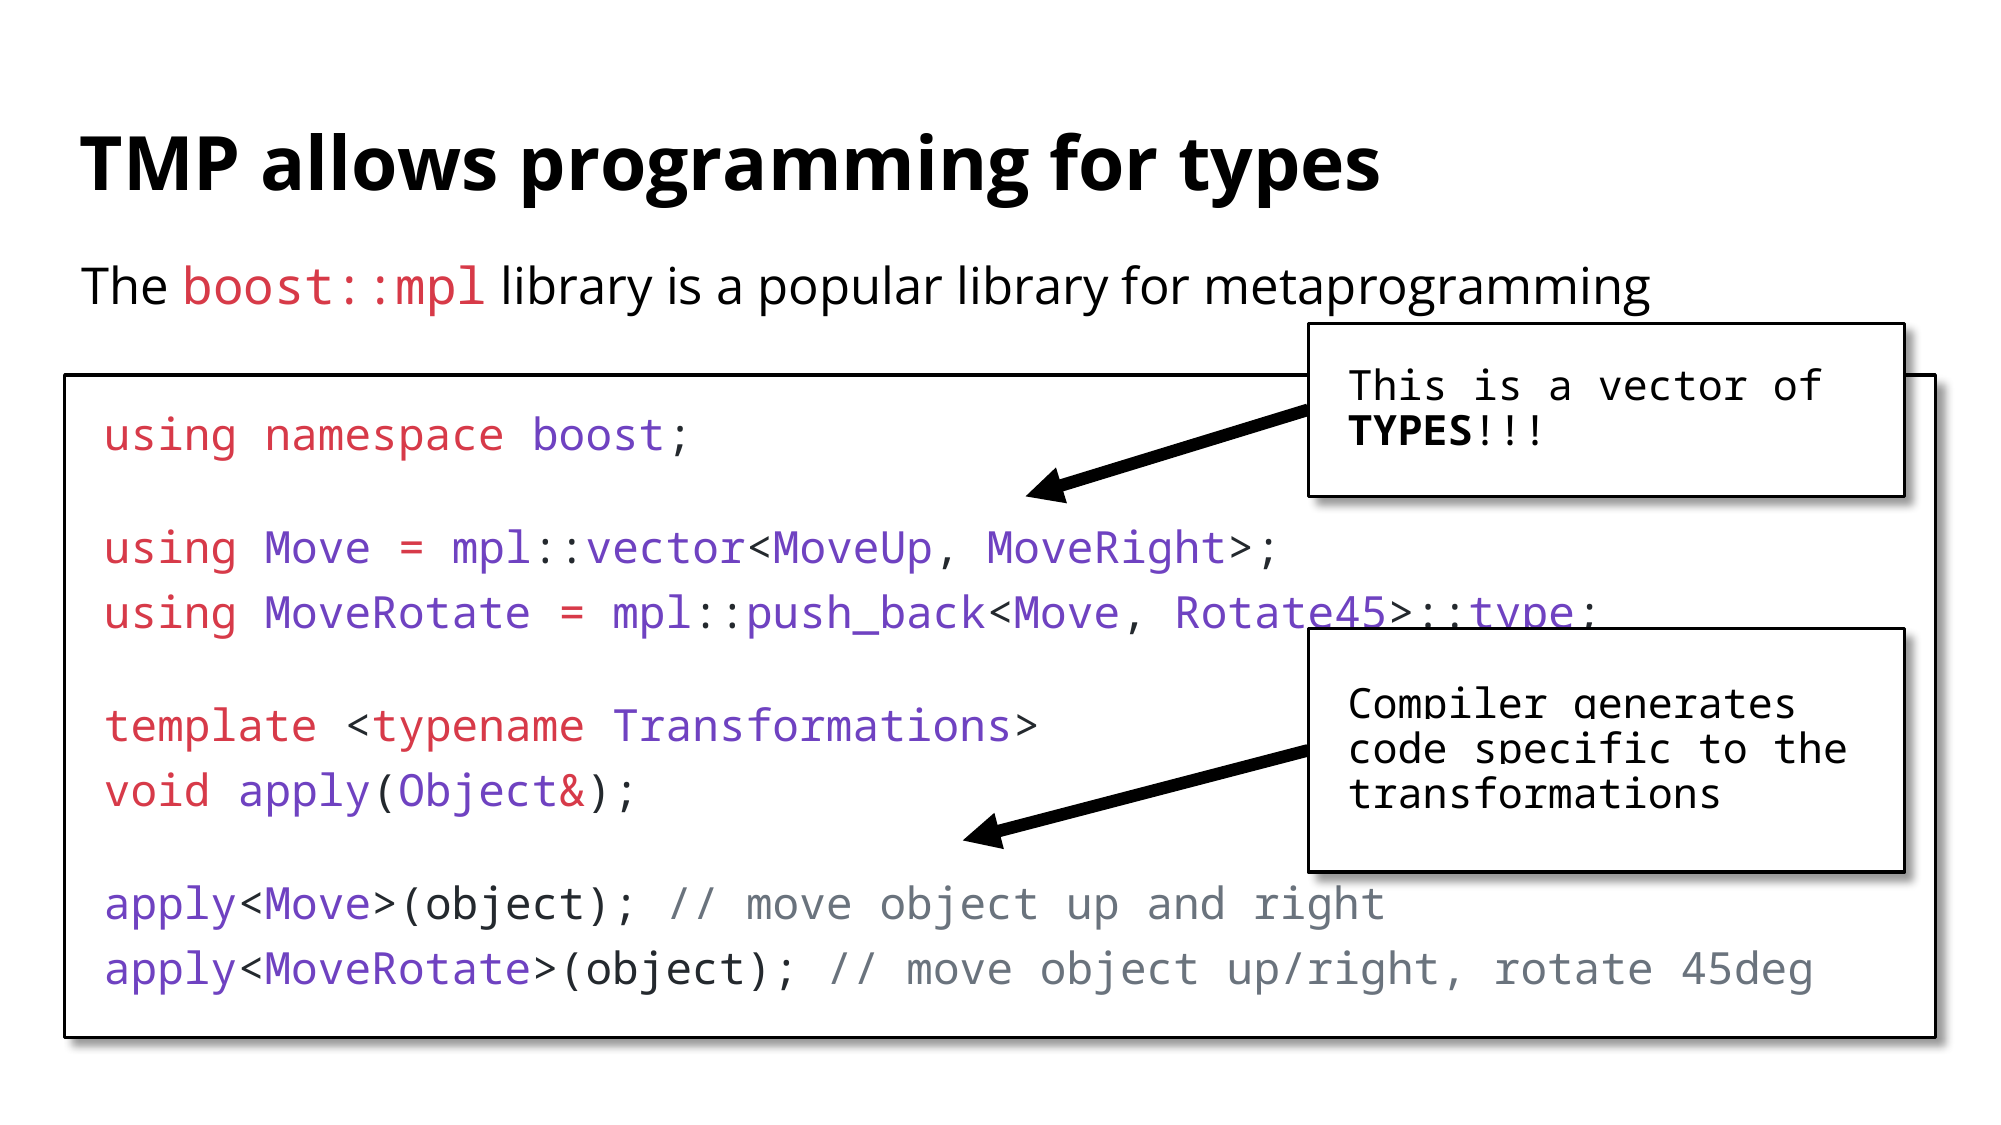

# TMP allows programming for types
The boost::mpl library is a popular library for metaprogramming
This is a vector of TYPES!!!
using namespace boost;
using Move = mpl::vector<MoveUp, MoveRight>;
using MoveRotate = mpl::push_back<Move, Rotate45>::type;
template <typename Transformations>
void apply(Object&);
apply<Move>(object); // move object up and right
apply<MoveRotate>(object); // move object up/right, rotate 45deg
Compiler generates code specific to the transformations